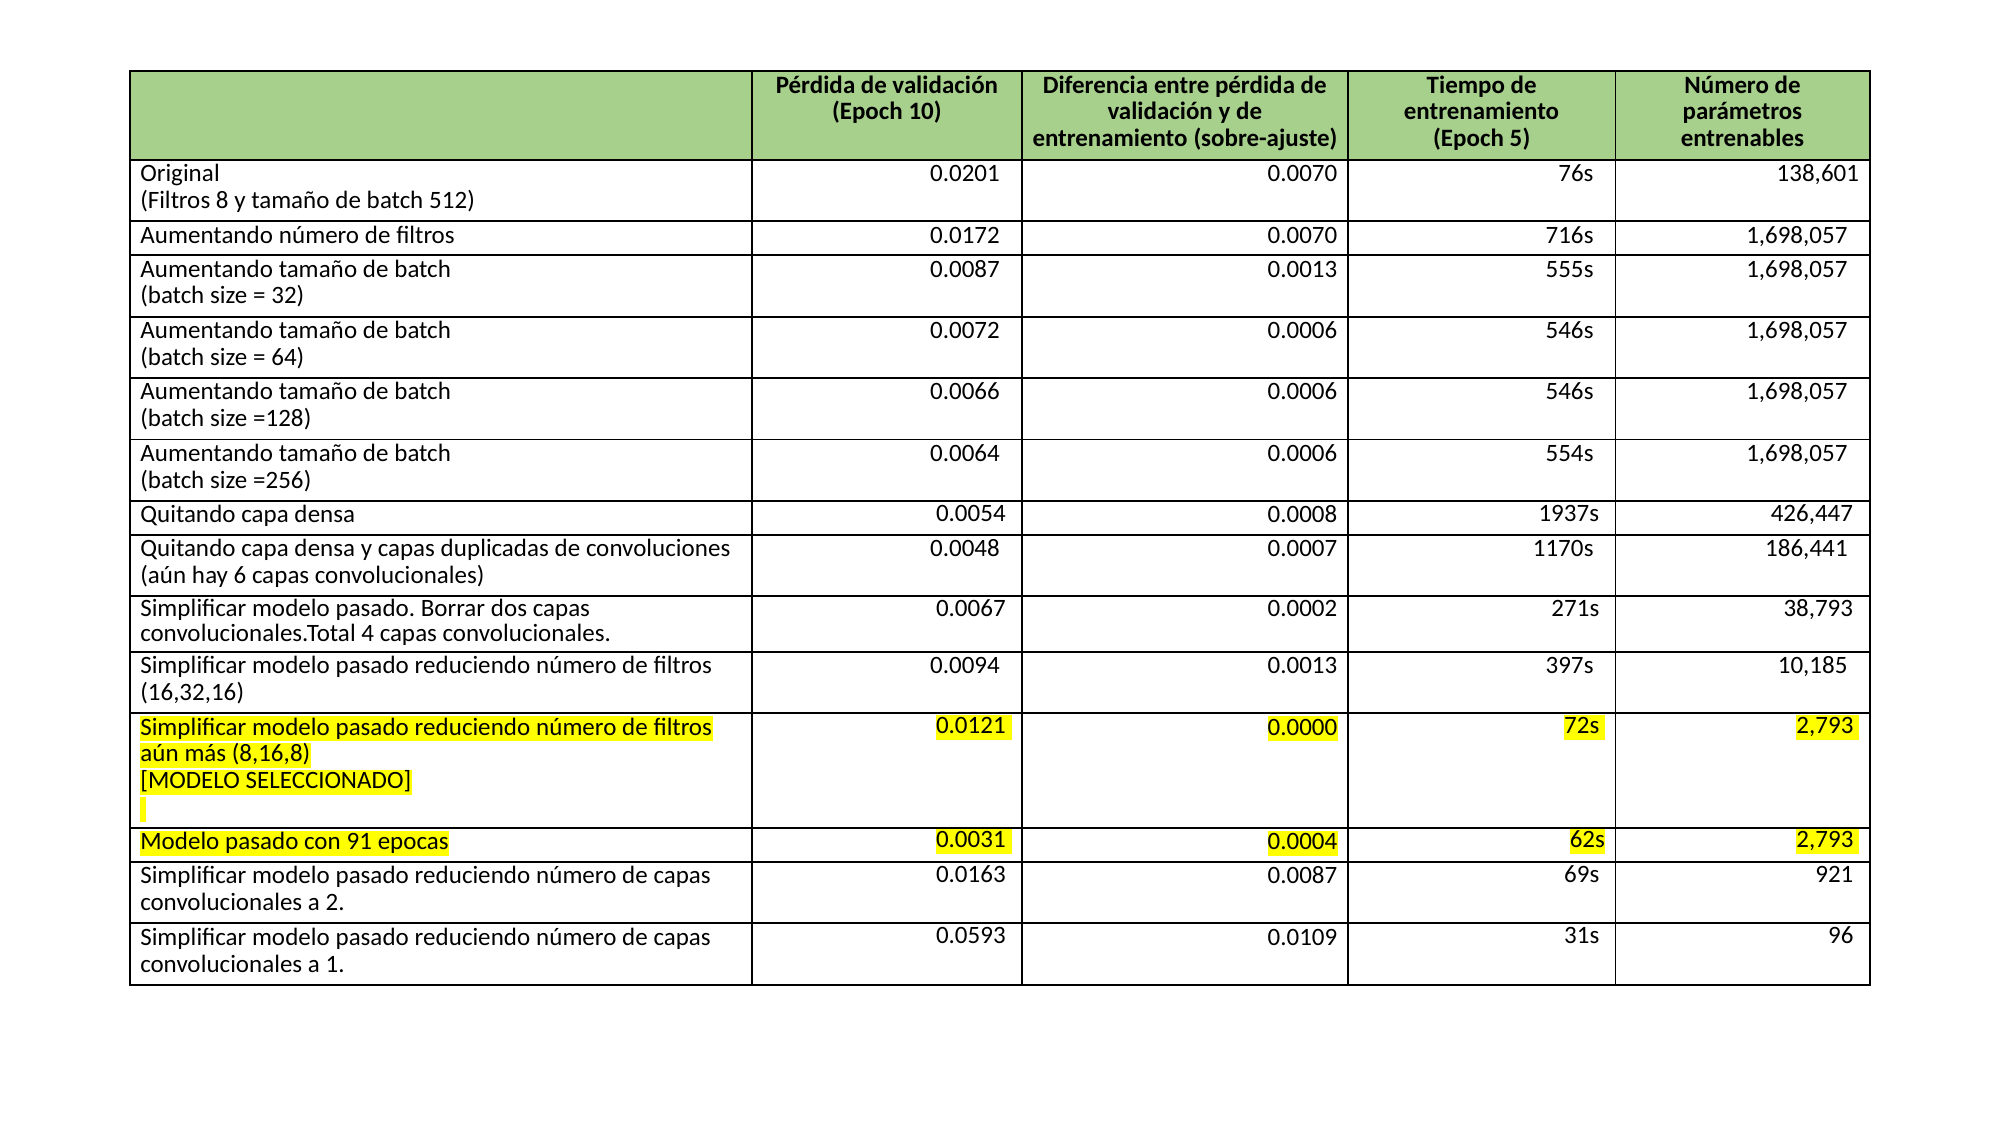

|  | Pérdida de validación (Epoch 10) | Diferencia entre pérdida de validación y de entrenamiento (sobre-ajuste) | Tiempo de entrenamiento (Epoch 5) | Número de parámetros entrenables |
| --- | --- | --- | --- | --- |
| Original (Filtros 8 y tamaño de batch 512) | 0.0201 | 0.0070 | 76s | 138,601 |
| Aumentando número de filtros | 0.0172 | 0.0070 | 716s | 1,698,057 |
| Aumentando tamaño de batch (batch size = 32) | 0.0087 | 0.0013 | 555s | 1,698,057 |
| Aumentando tamaño de batch (batch size = 64) | 0.0072 | 0.0006 | 546s | 1,698,057 |
| Aumentando tamaño de batch (batch size =128) | 0.0066 | 0.0006 | 546s | 1,698,057 |
| Aumentando tamaño de batch (batch size =256) | 0.0064 | 0.0006 | 554s | 1,698,057 |
| Quitando capa densa | 0.0054 | 0.0008 | 1937s | 426,447 |
| Quitando capa densa y capas duplicadas de convoluciones (aún hay 6 capas convolucionales) | 0.0048 | 0.0007 | 1170s | 186,441 |
| Simplificar modelo pasado. Borrar dos capas convolucionales.Total 4 capas convolucionales. | 0.0067 | 0.0002 | 271s | 38,793 |
| Simplificar modelo pasado reduciendo número de filtros (16,32,16) | 0.0094 | 0.0013 | 397s | 10,185 |
| Simplificar modelo pasado reduciendo número de filtros aún más (8,16,8) [MODELO SELECCIONADO] | 0.0121 | 0.0000 | 72s | 2,793 |
| Modelo pasado con 91 epocas | 0.0031 | 0.0004 | 62s | 2,793 |
| Simplificar modelo pasado reduciendo número de capas convolucionales a 2. | 0.0163 | 0.0087 | 69s | 921 |
| Simplificar modelo pasado reduciendo número de capas convolucionales a 1. | 0.0593 | 0.0109 | 31s | 96 |